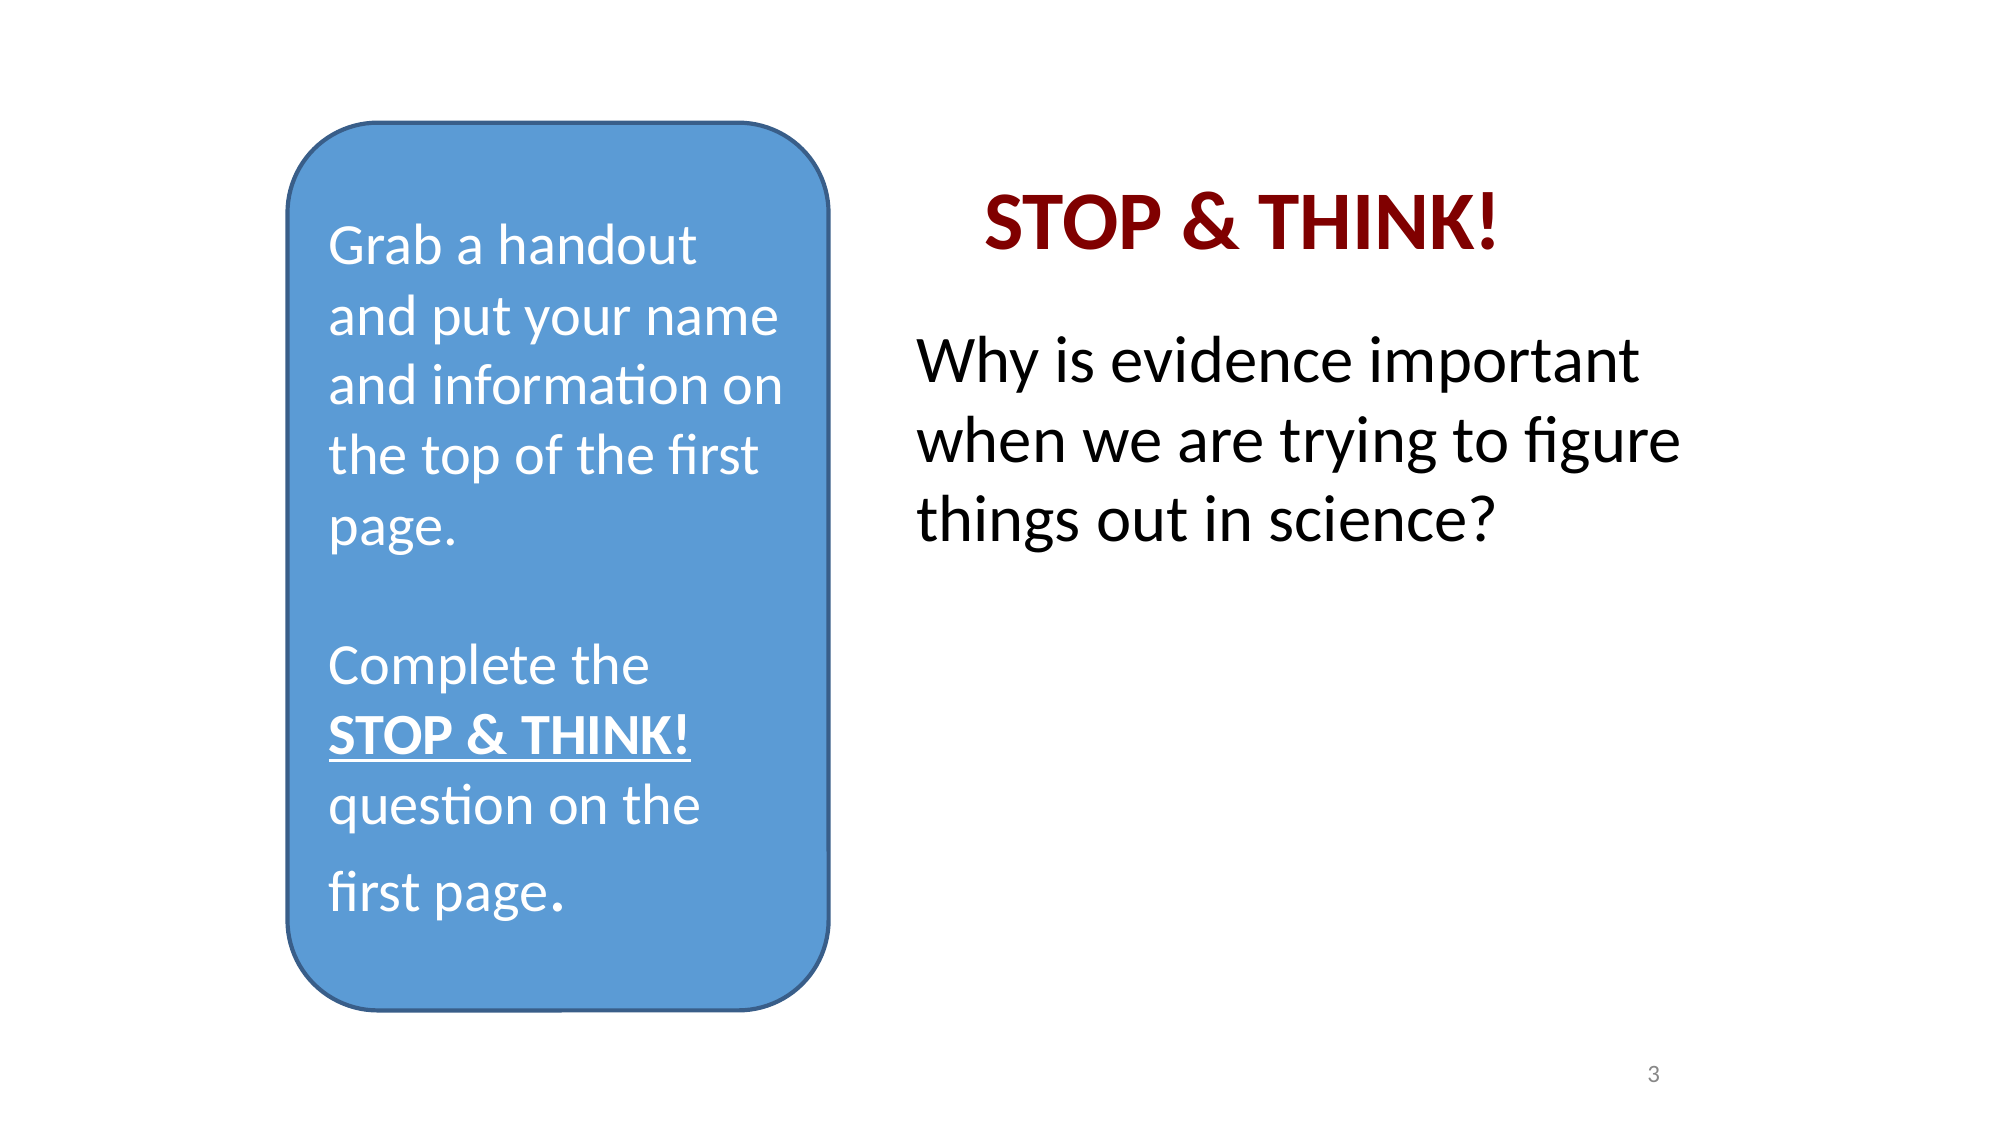

Grab a handout and put your name and information on the top of the first page.

Complete the STOP & THINK! question on the first page.
# STOP & THINK!
Why is evidence important when we are trying to figure things out in science?
3